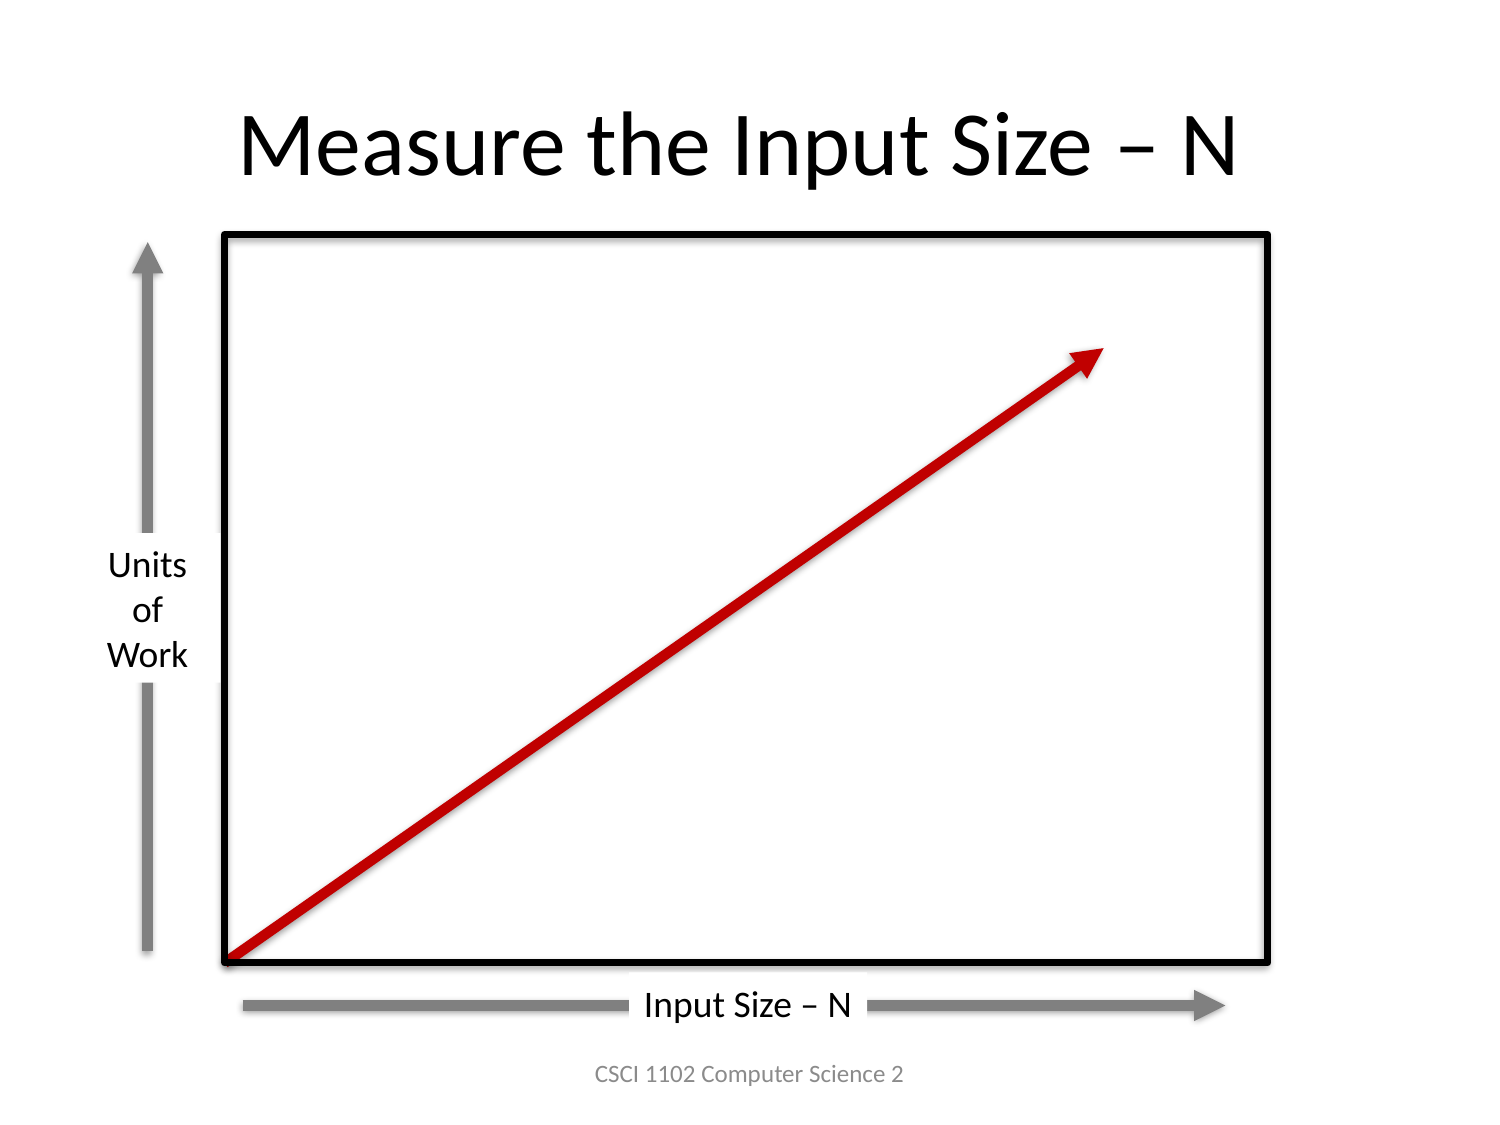

# Measure the Input Size – N

Units of Work
Input Size – N
CSCI 1102 Computer Science 2